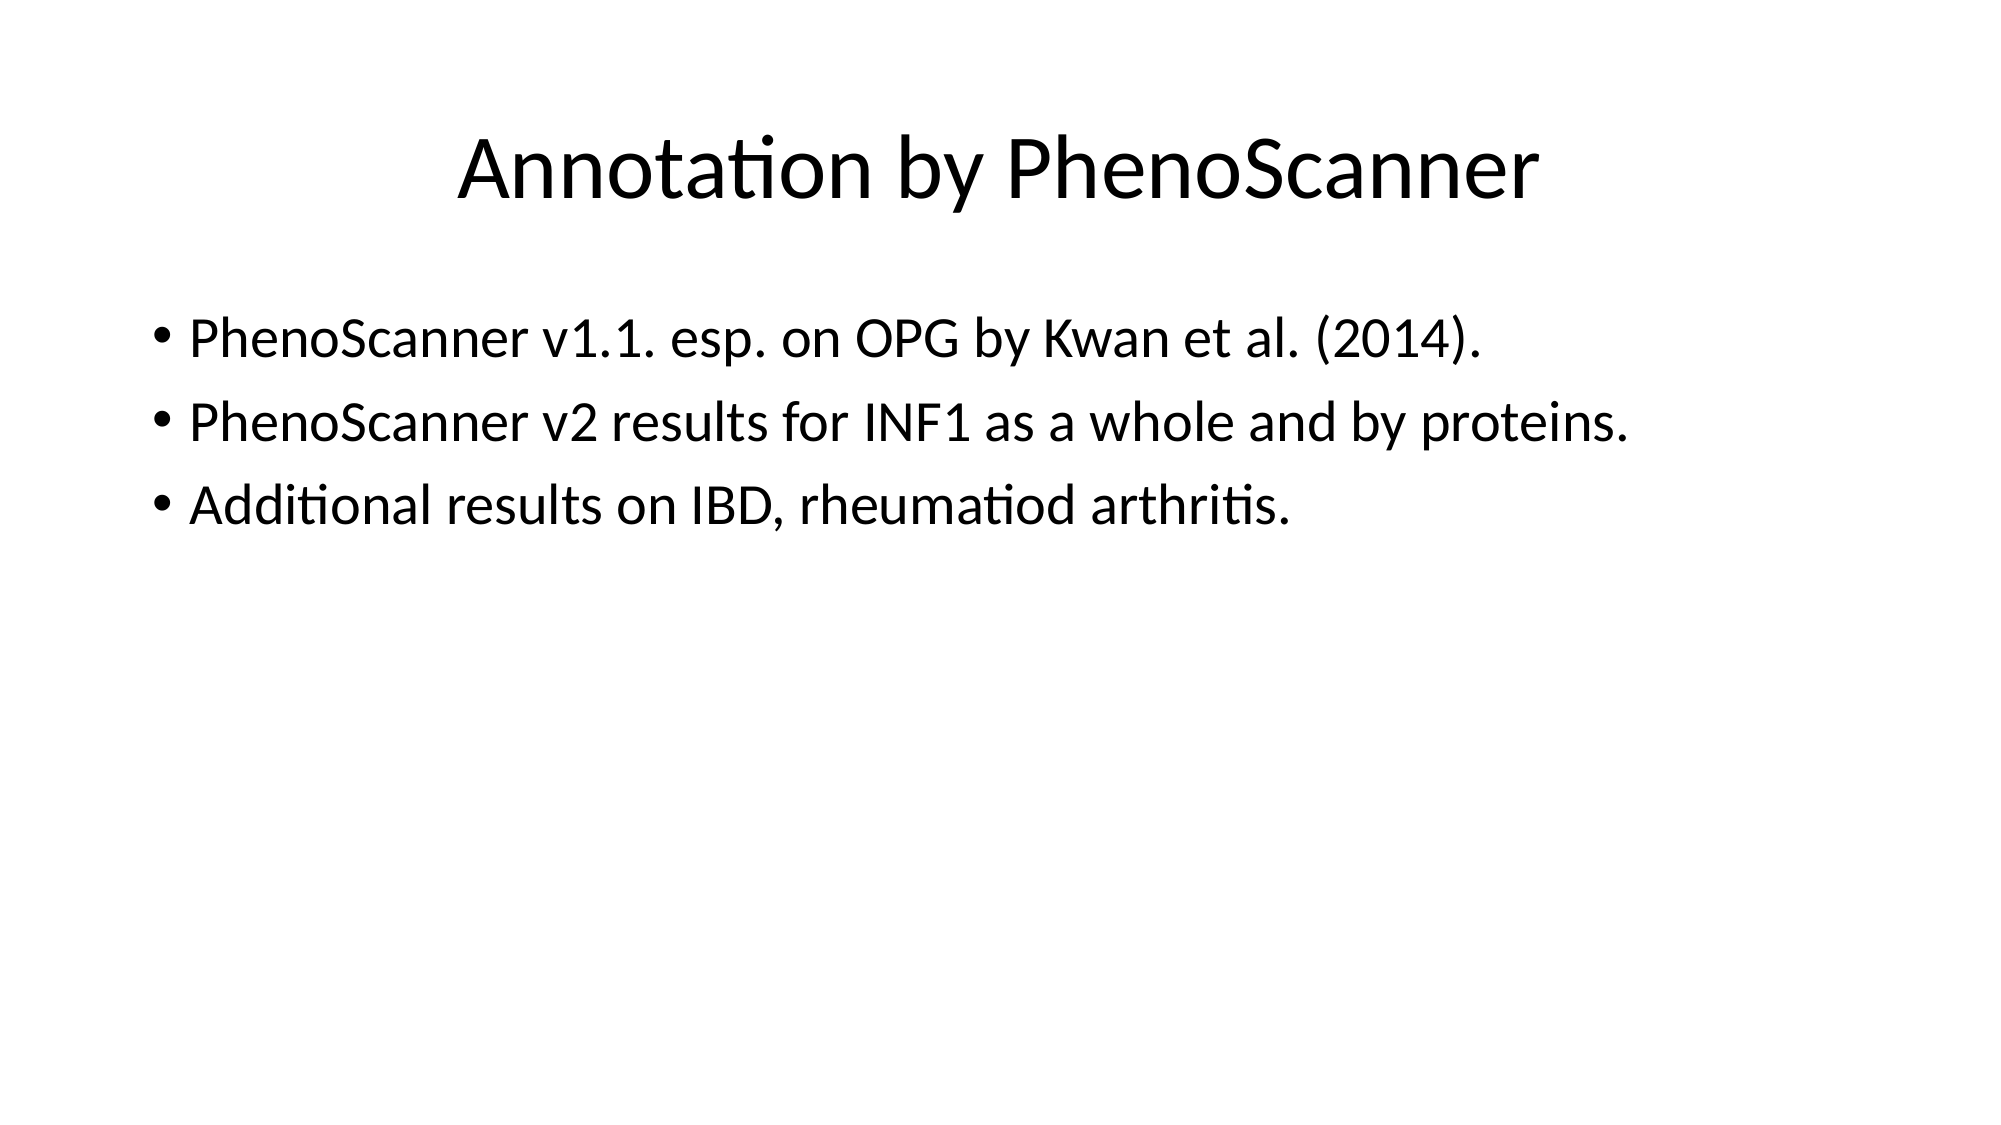

# Annotation by PhenoScanner
PhenoScanner v1.1. esp. on OPG by Kwan et al. (2014).
PhenoScanner v2 results for INF1 as a whole and by proteins.
Additional results on IBD, rheumatiod arthritis.